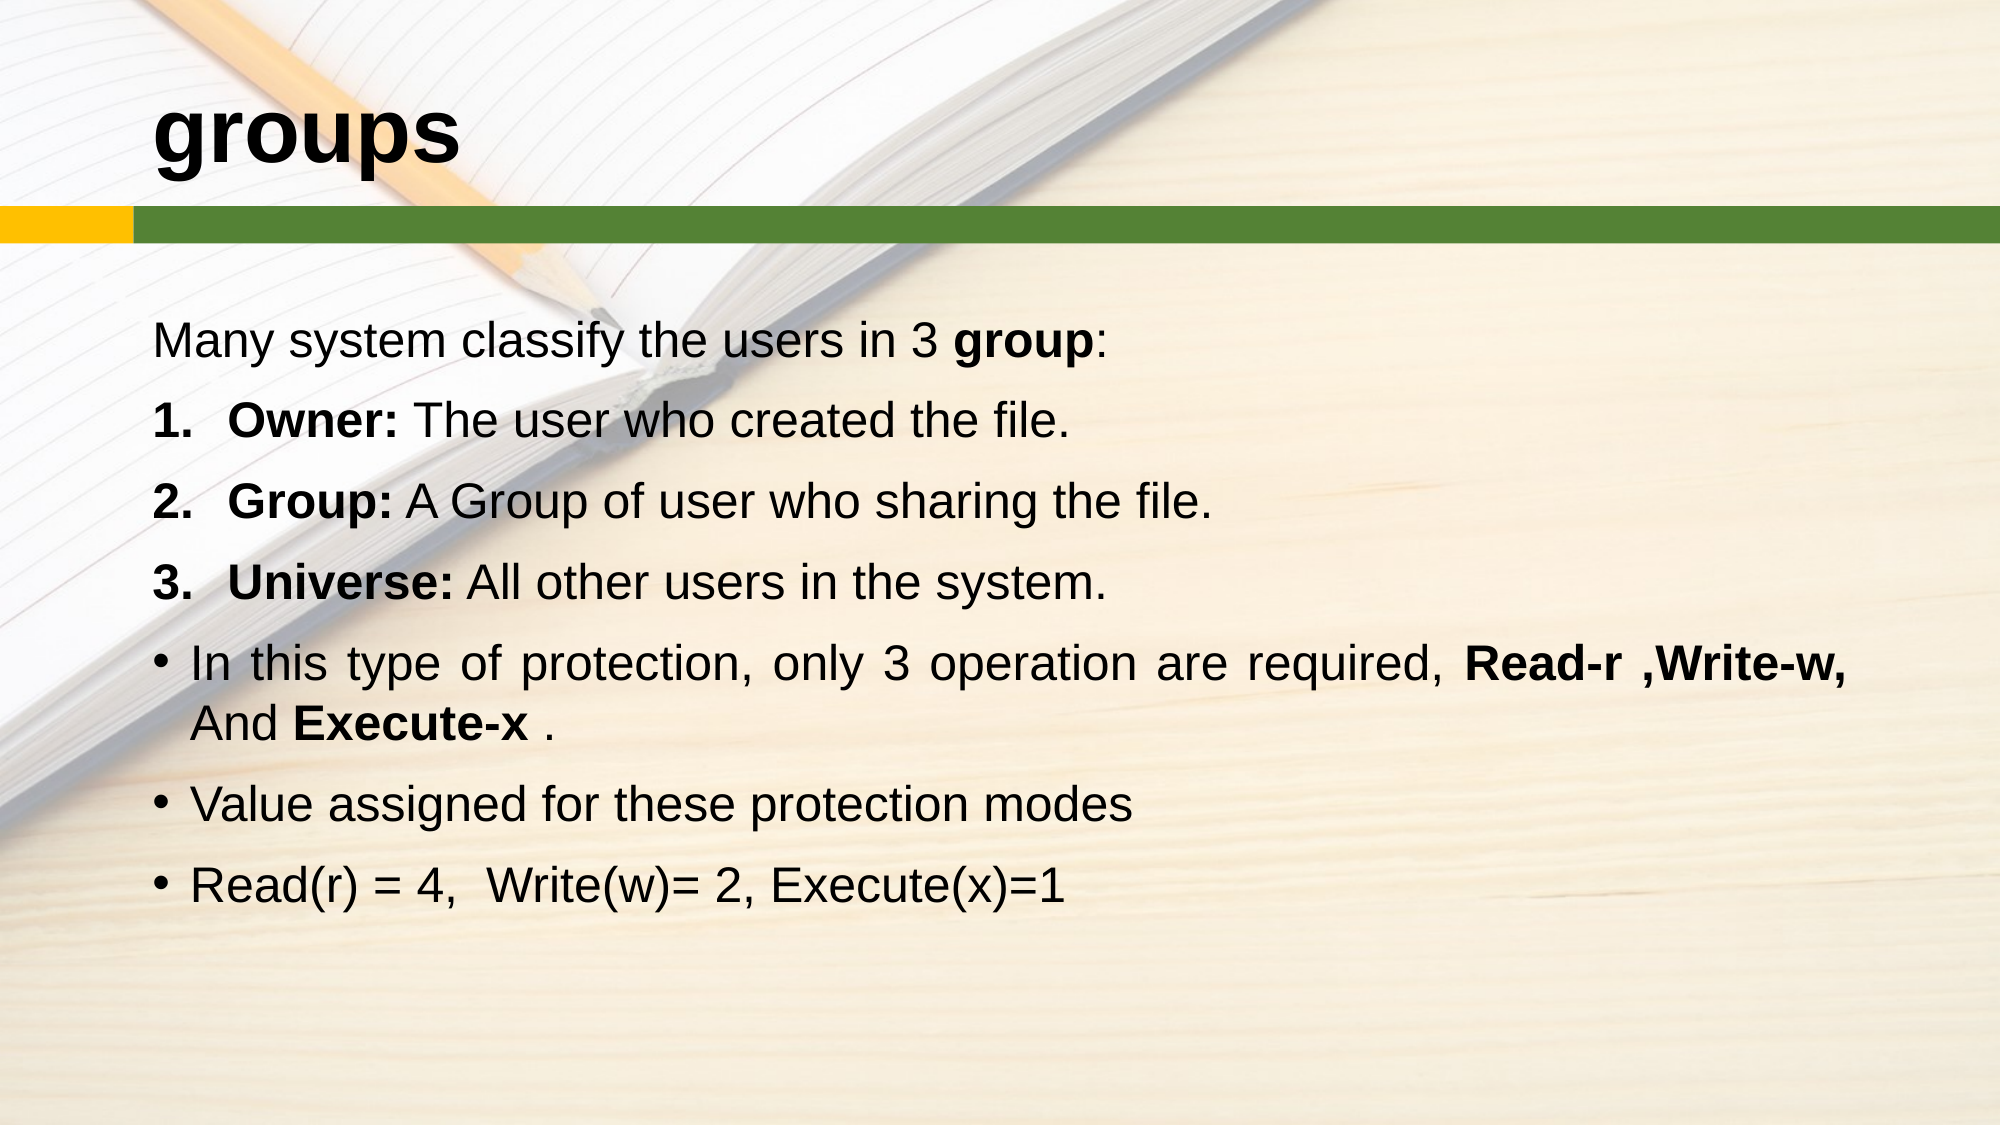

# groups
Many system classify the users in 3 group:
Owner: The user who created the file.
Group: A Group of user who sharing the file.
Universe: All other users in the system.
In this type of protection, only 3 operation are required, Read-r ,Write-w, And Execute-x .
Value assigned for these protection modes
Read(r) = 4,  Write(w)= 2, Execute(x)=1